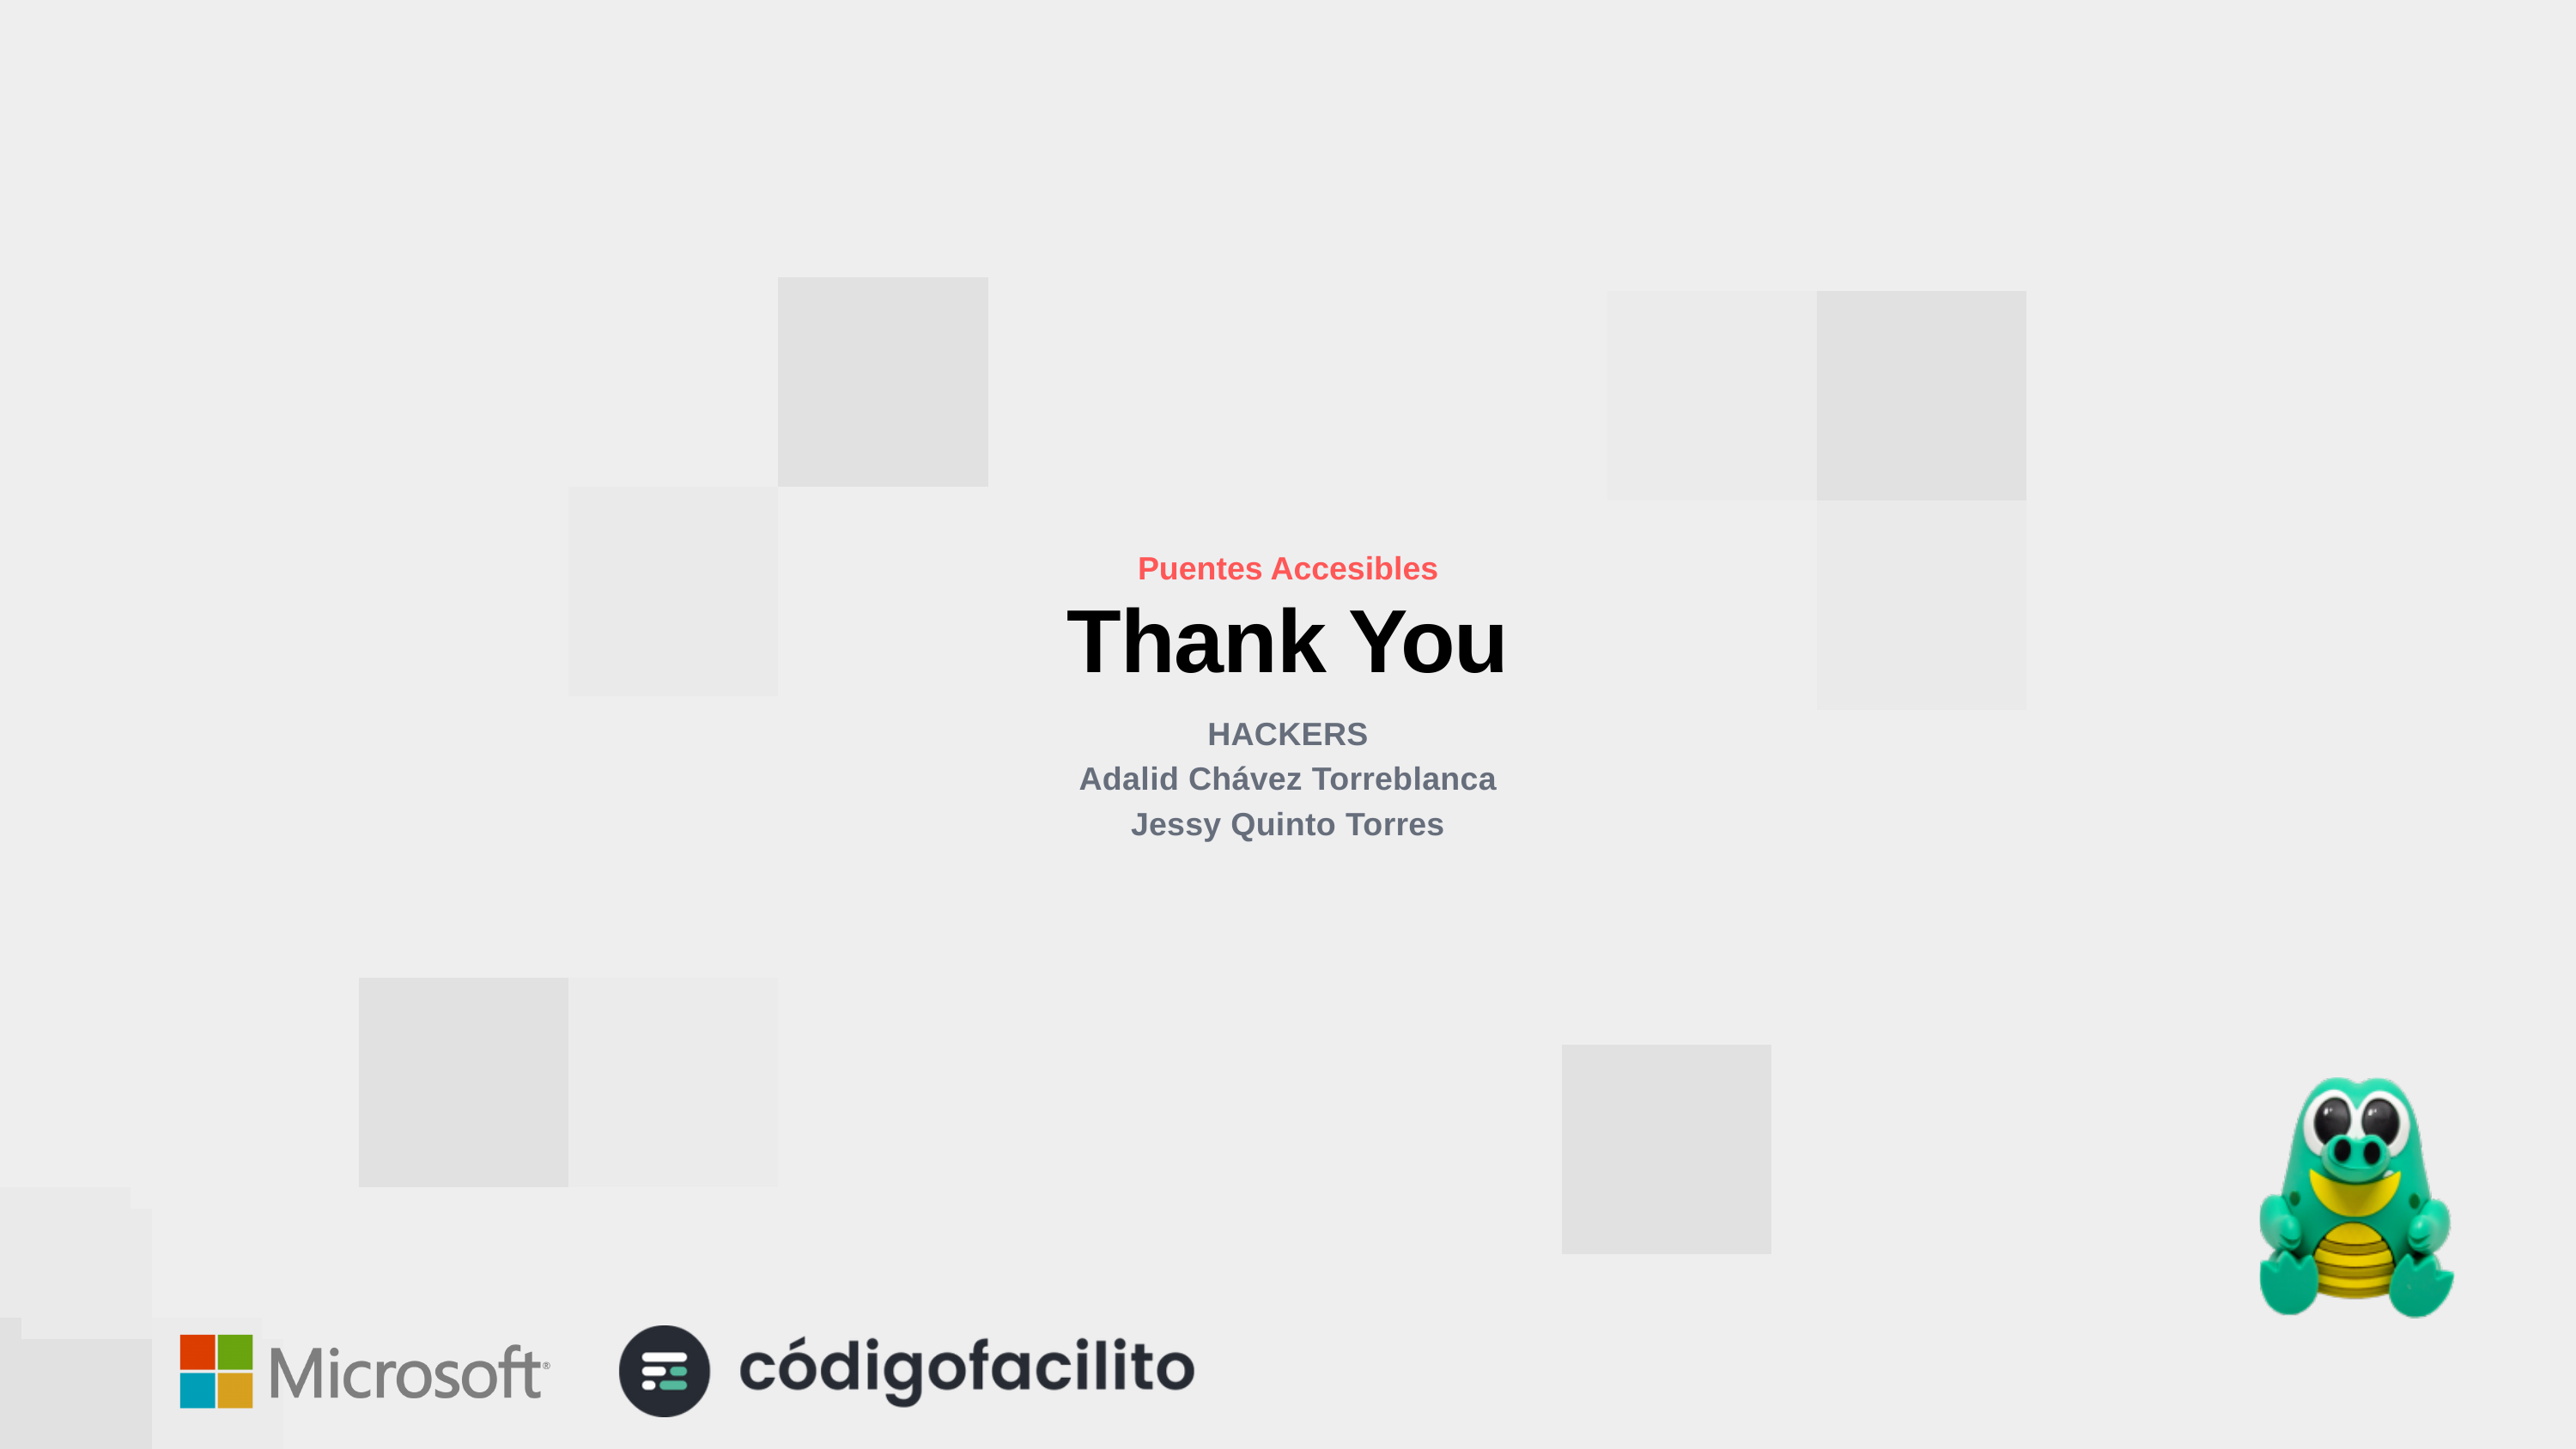

Puentes Accesibles
Thank You
HACKERS
Adalid Chávez Torreblanca
Jessy Quinto Torres